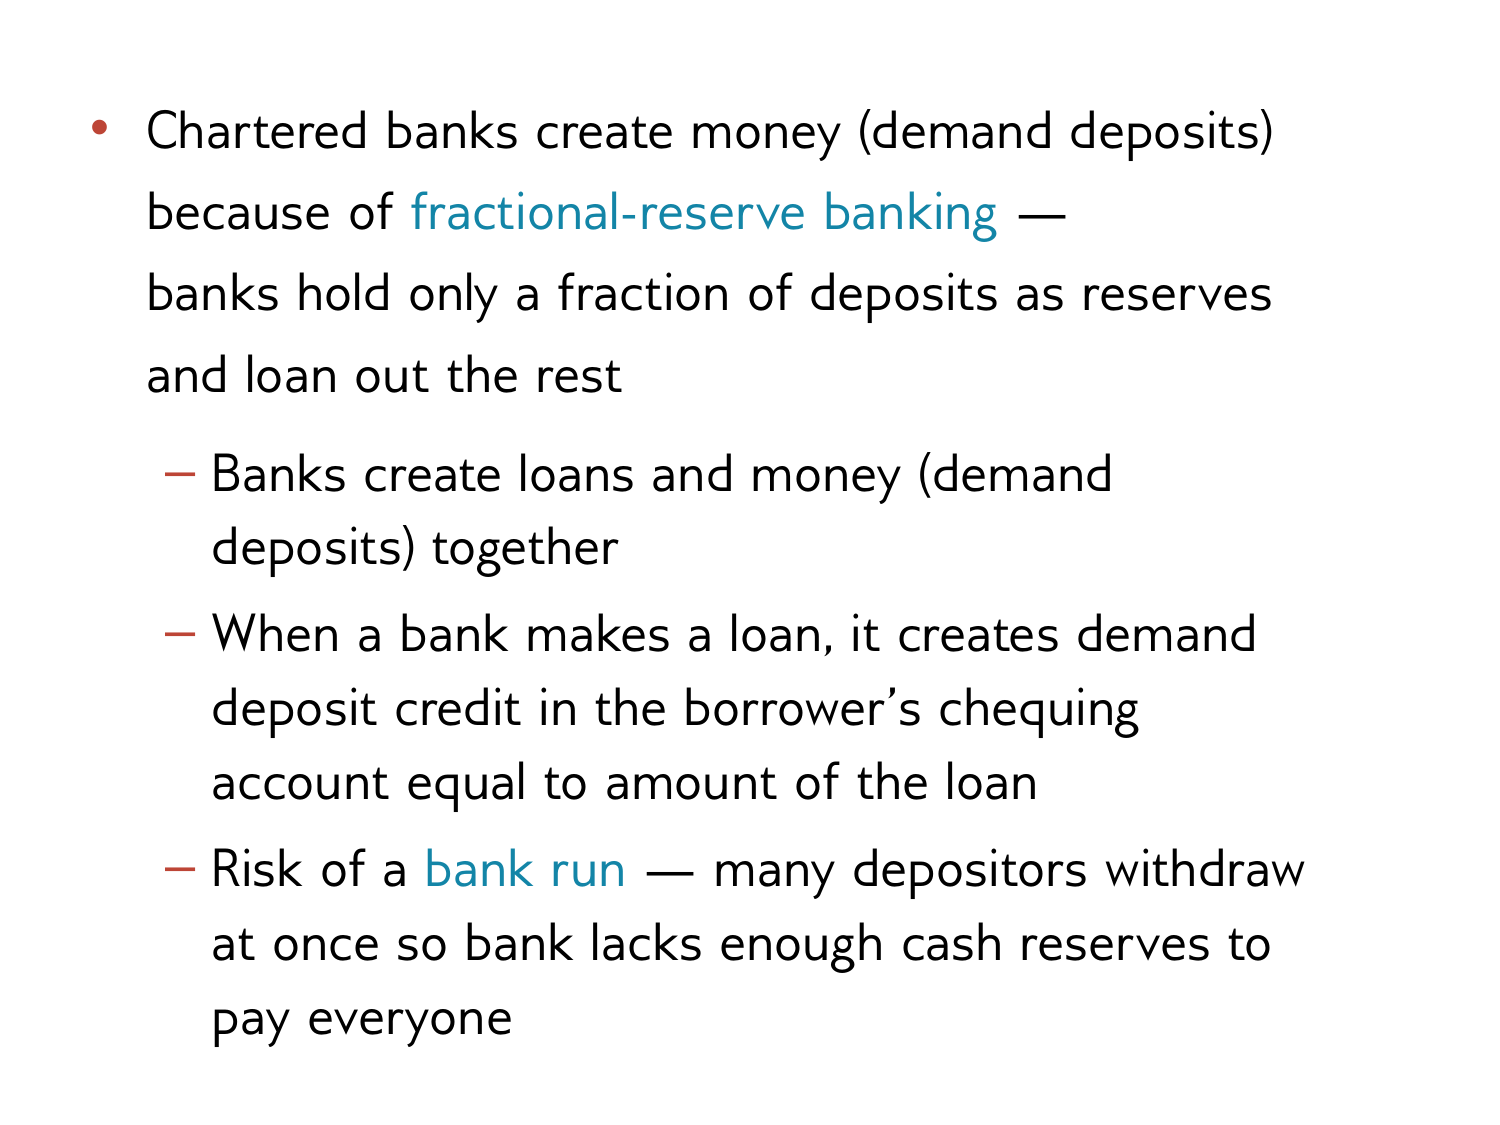

Chartered banks create money (demand deposits) because of fractional-reserve banking —
banks hold only a fraction of deposits as reserves and loan out the rest
Banks create loans and money (demand deposits) together
When a bank makes a loan, it creates demand deposit credit in the borrower’s chequing account equal to amount of the loan
Risk of a bank run — many depositors withdraw at once so bank lacks enough cash reserves to pay everyone